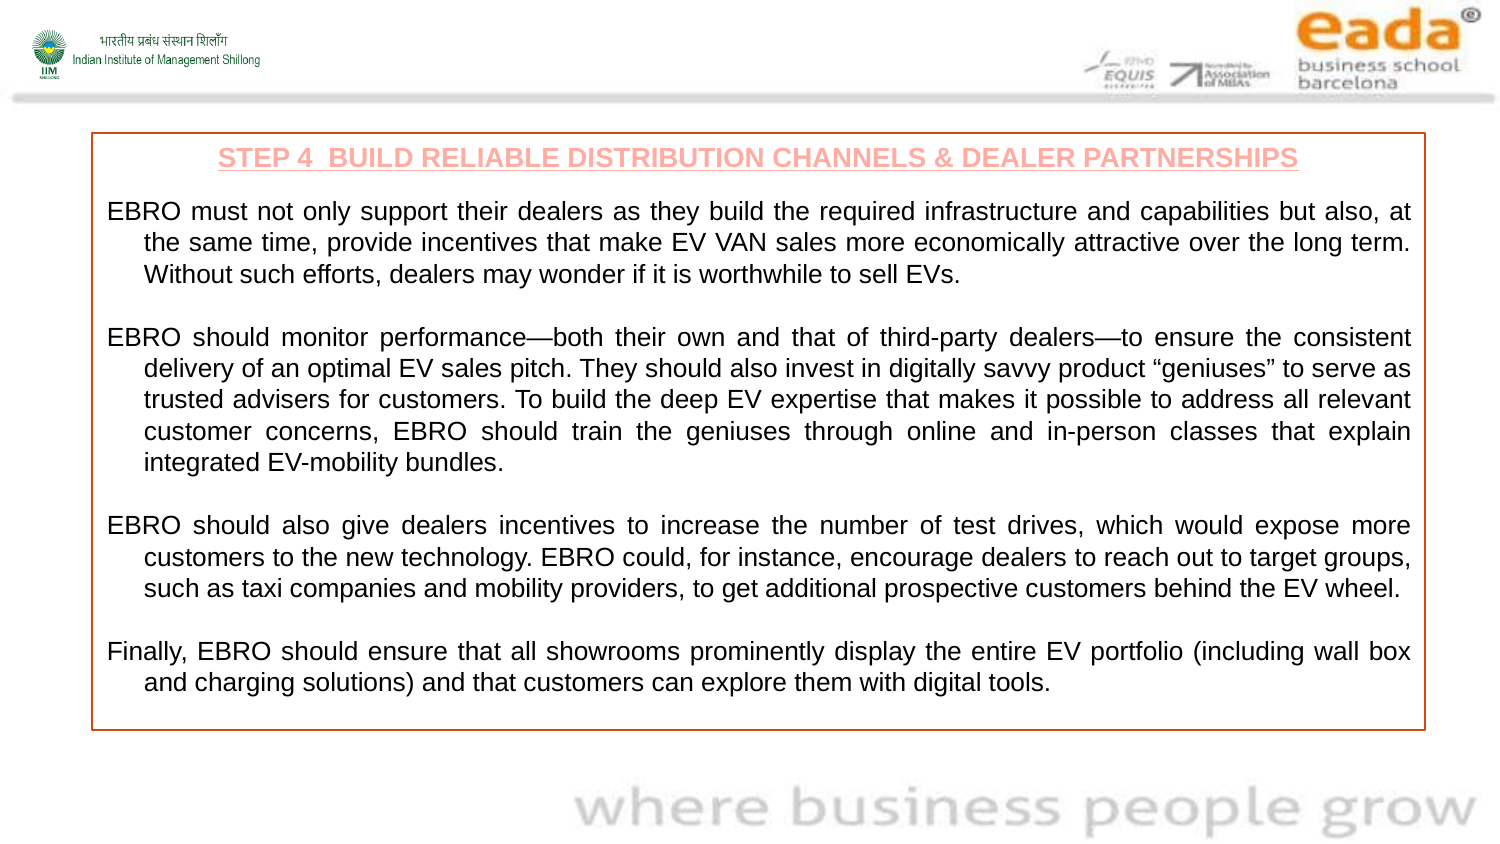

STEP 4  BUILD RELIABLE DISTRIBUTION CHANNELS & DEALER PARTNERSHIPS

EBRO must not only support their dealers as they build the required infrastructure and capabilities but also, at the same time, provide incentives that make EV VAN sales more economically attractive over the long term. Without such efforts, dealers may wonder if it is worthwhile to sell EVs.

EBRO should monitor performance—both their own and that of third-party dealers—to ensure the consistent delivery of an optimal EV sales pitch. They should also invest in digitally savvy product “geniuses” to serve as trusted advisers for customers. To build the deep EV expertise that makes it possible to address all relevant customer concerns, EBRO should train the geniuses through online and in-person classes that explain integrated EV-mobility bundles.

EBRO should also give dealers incentives to increase the number of test drives, which would expose more customers to the new technology. EBRO could, for instance, encourage dealers to reach out to target groups, such as taxi companies and mobility providers, to get additional prospective customers behind the EV wheel.

Finally, EBRO should ensure that all showrooms prominently display the entire EV portfolio (including wall box and charging solutions) and that customers can explore them with digital tools.